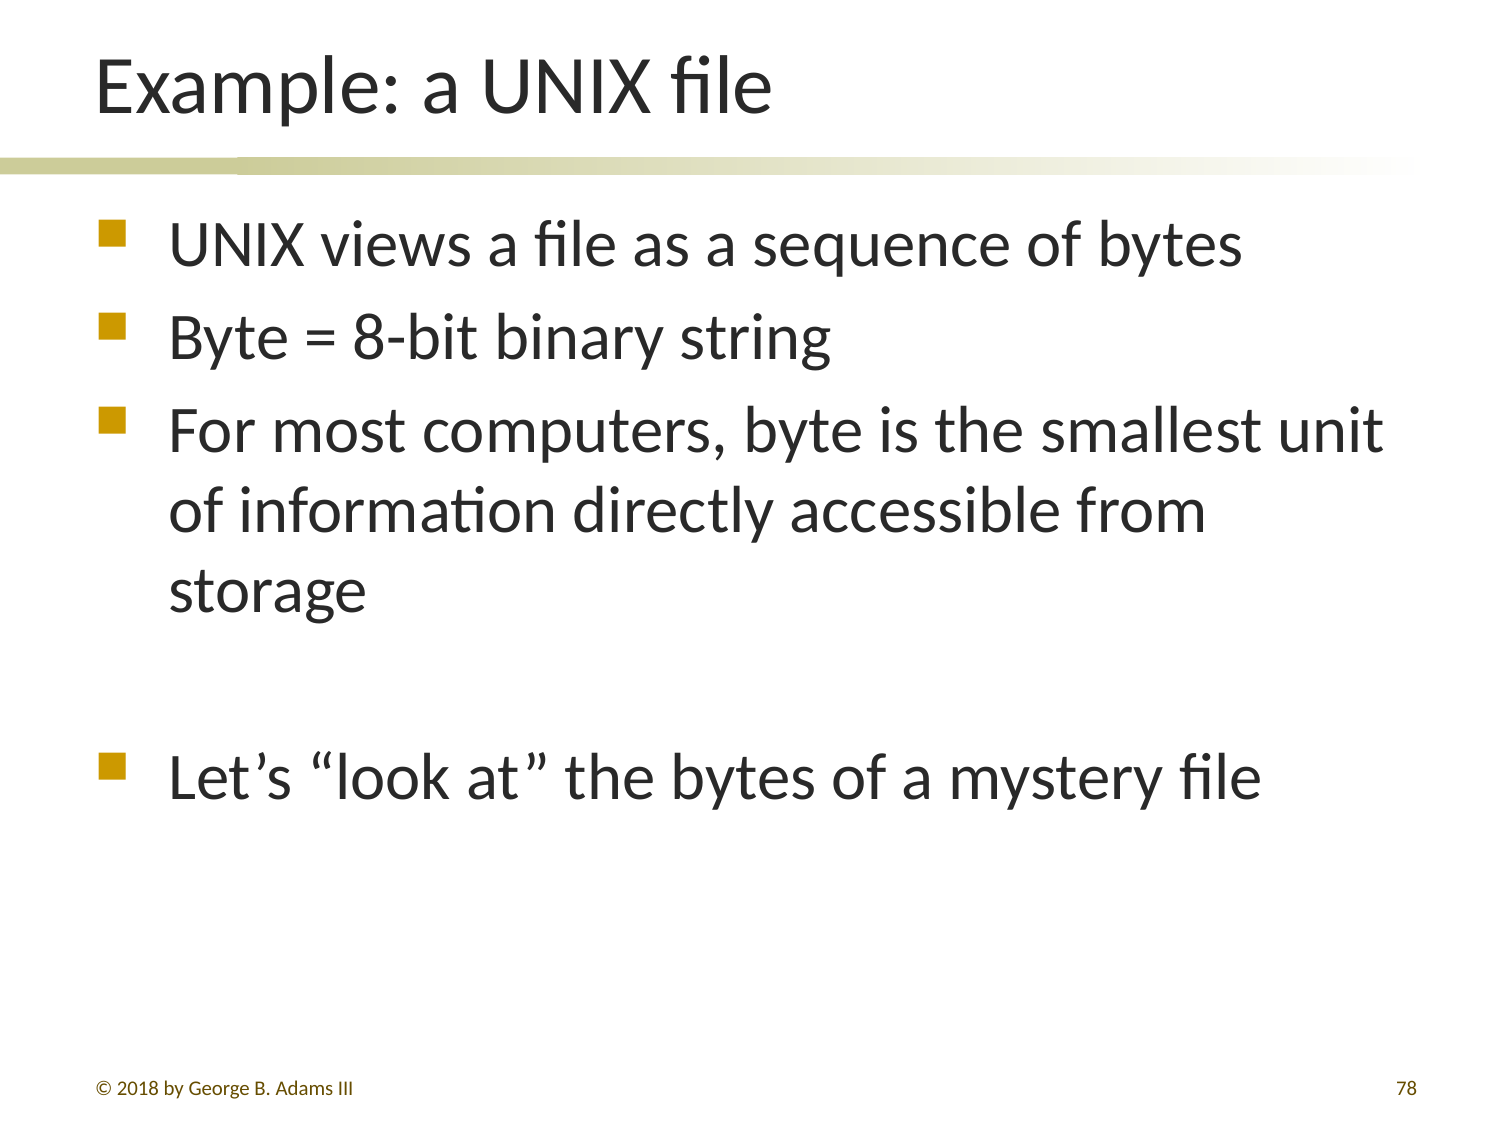

# Example: a UNIX file
UNIX views a file as a sequence of bytes
Byte = 8-bit binary string
For most computers, byte is the smallest unit of information directly accessible from storage

Let’s “look at” the bytes of a mystery file
© 2018 by George B. Adams III
78